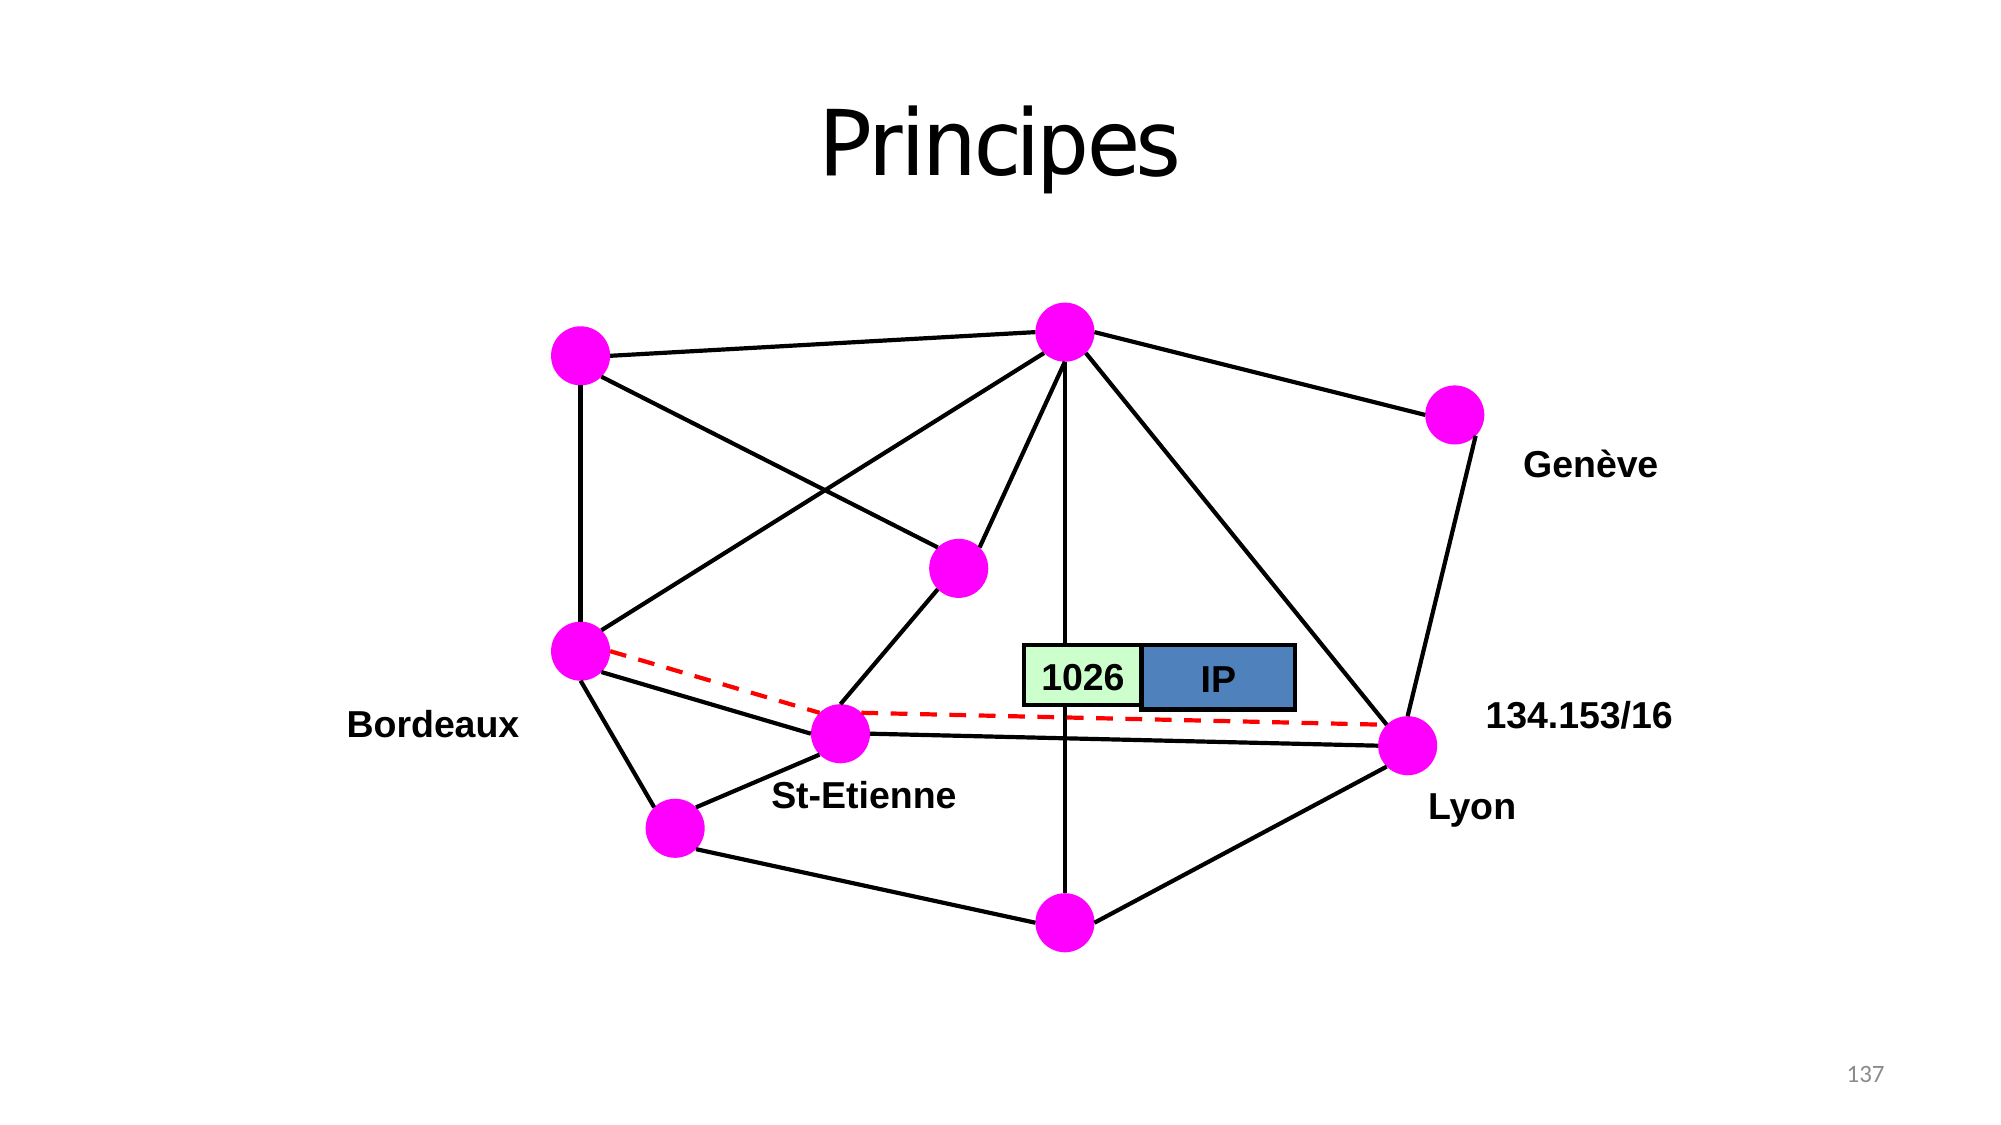

Principes

Genève

1026
IP
134.153/16
Bordeaux

St-Etienne
Lyon

137